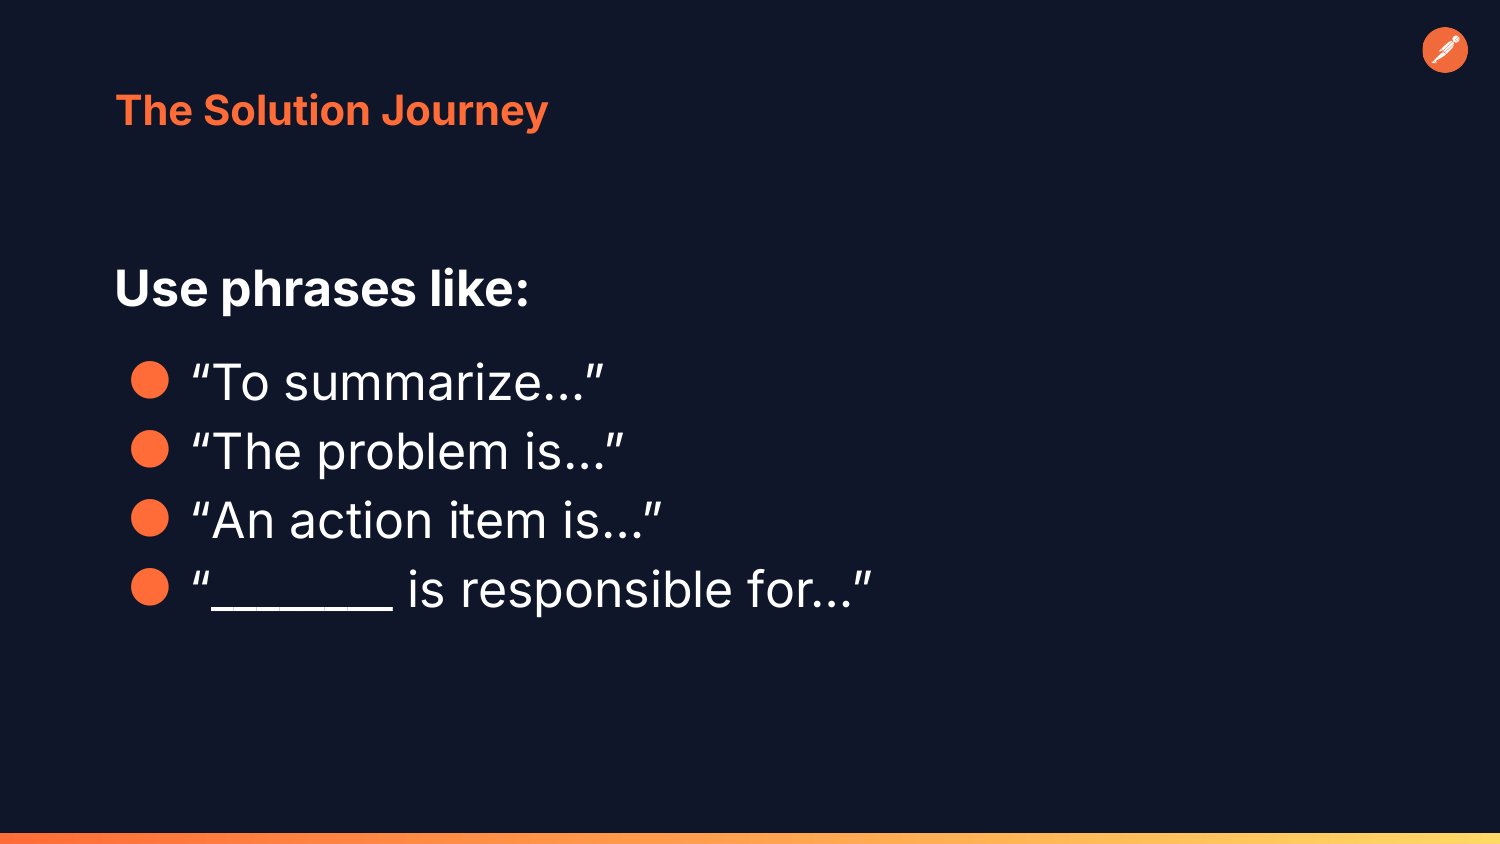

# The Solution Journey
Use phrases like:
“To summarize…”
“The problem is…”
“An action item is…”
“________ is responsible for…”